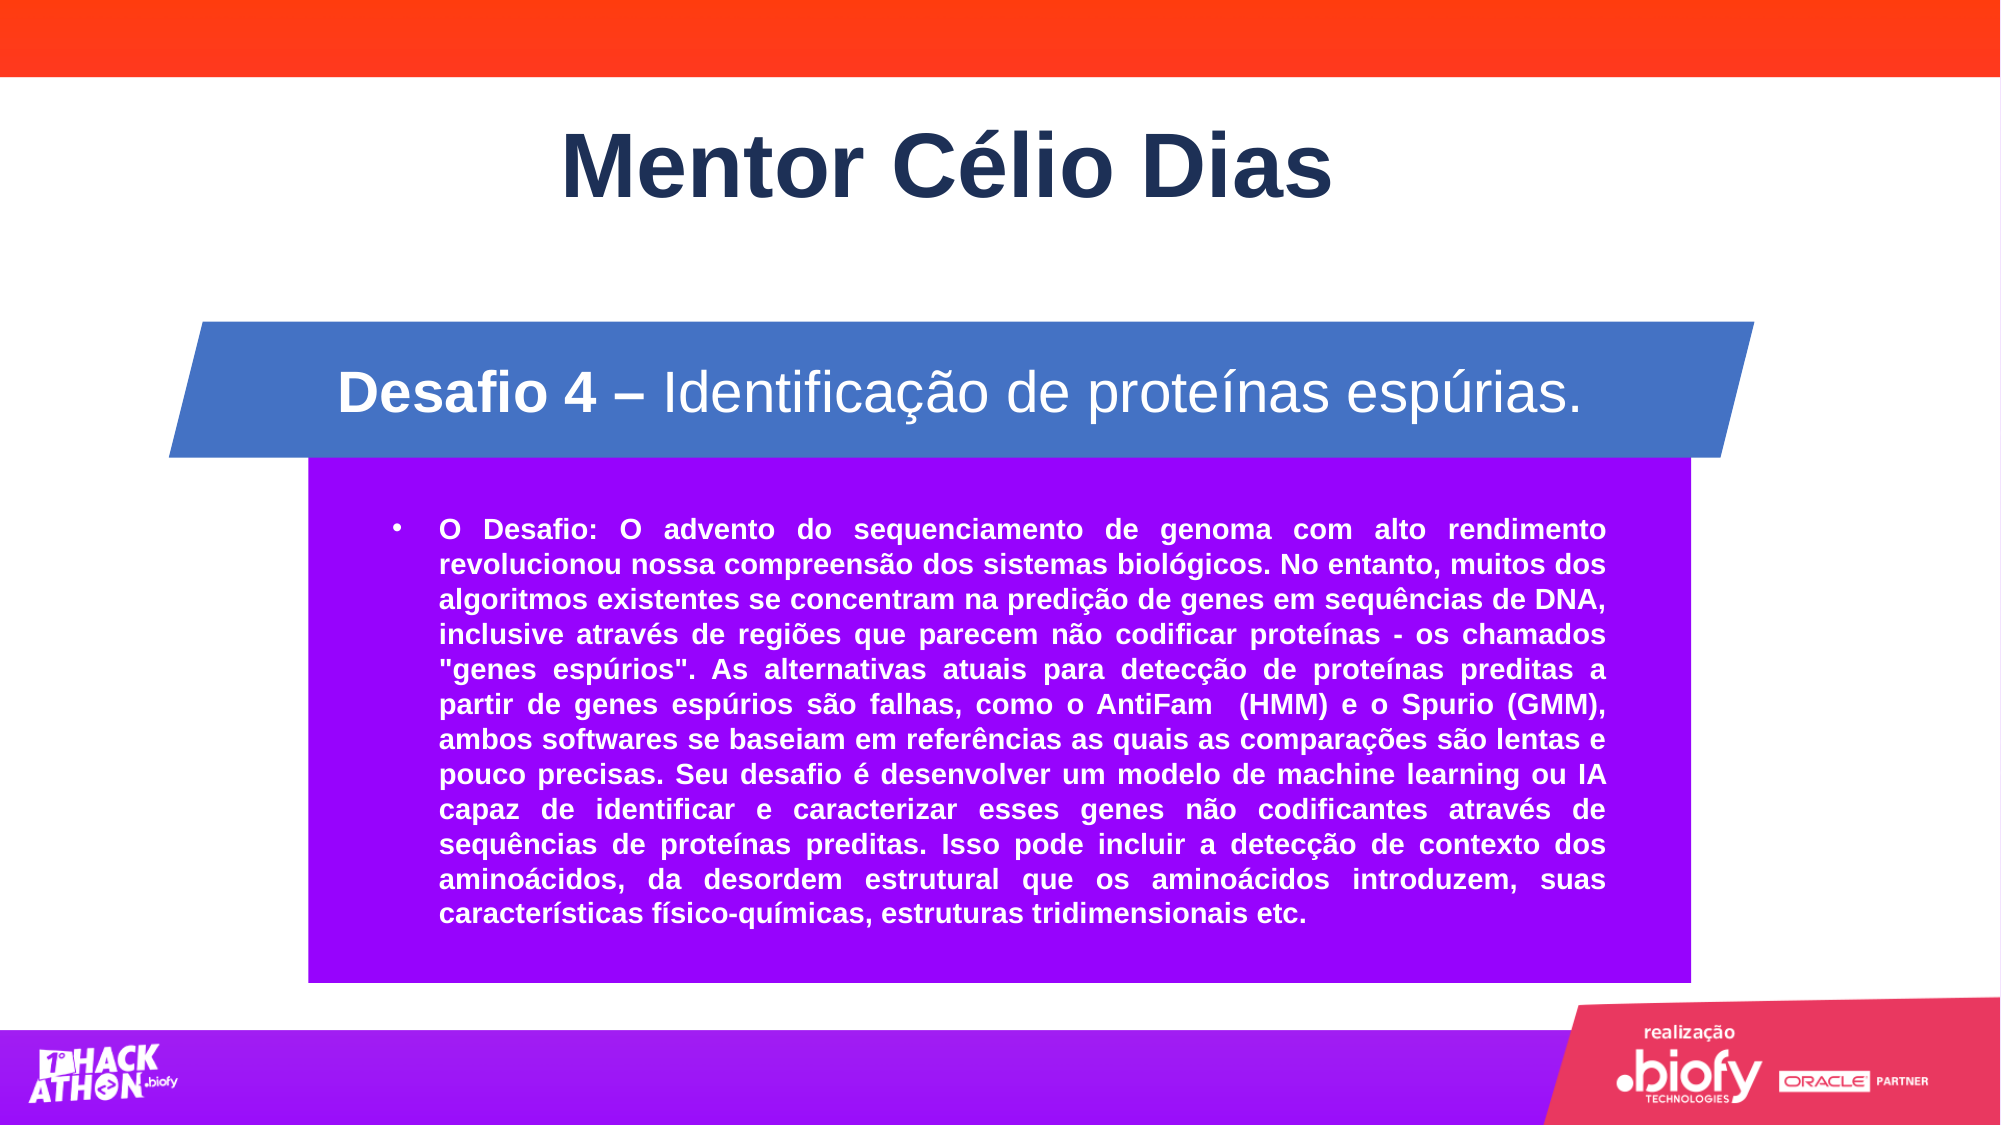

Mentor Célio Dias
Desafio 4 – Identificação de proteínas espúrias.

O Desafio: O advento do sequenciamento de genoma com alto rendimento revolucionou nossa compreensão dos sistemas biológicos. No entanto, muitos dos algoritmos existentes se concentram na predição de genes em sequências de DNA, inclusive através de regiões que parecem não codificar proteínas - os chamados "genes espúrios". As alternativas atuais para detecção de proteínas preditas a partir de genes espúrios são falhas, como o AntiFam  (HMM) e o Spurio (GMM), ambos softwares se baseiam em referências as quais as comparações são lentas e pouco precisas. Seu desafio é desenvolver um modelo de machine learning ou IA capaz de identificar e caracterizar esses genes não codificantes através de sequências de proteínas preditas. Isso pode incluir a detecção de contexto dos aminoácidos, da desordem estrutural que os aminoácidos introduzem, suas características físico-químicas, estruturas tridimensionais etc.